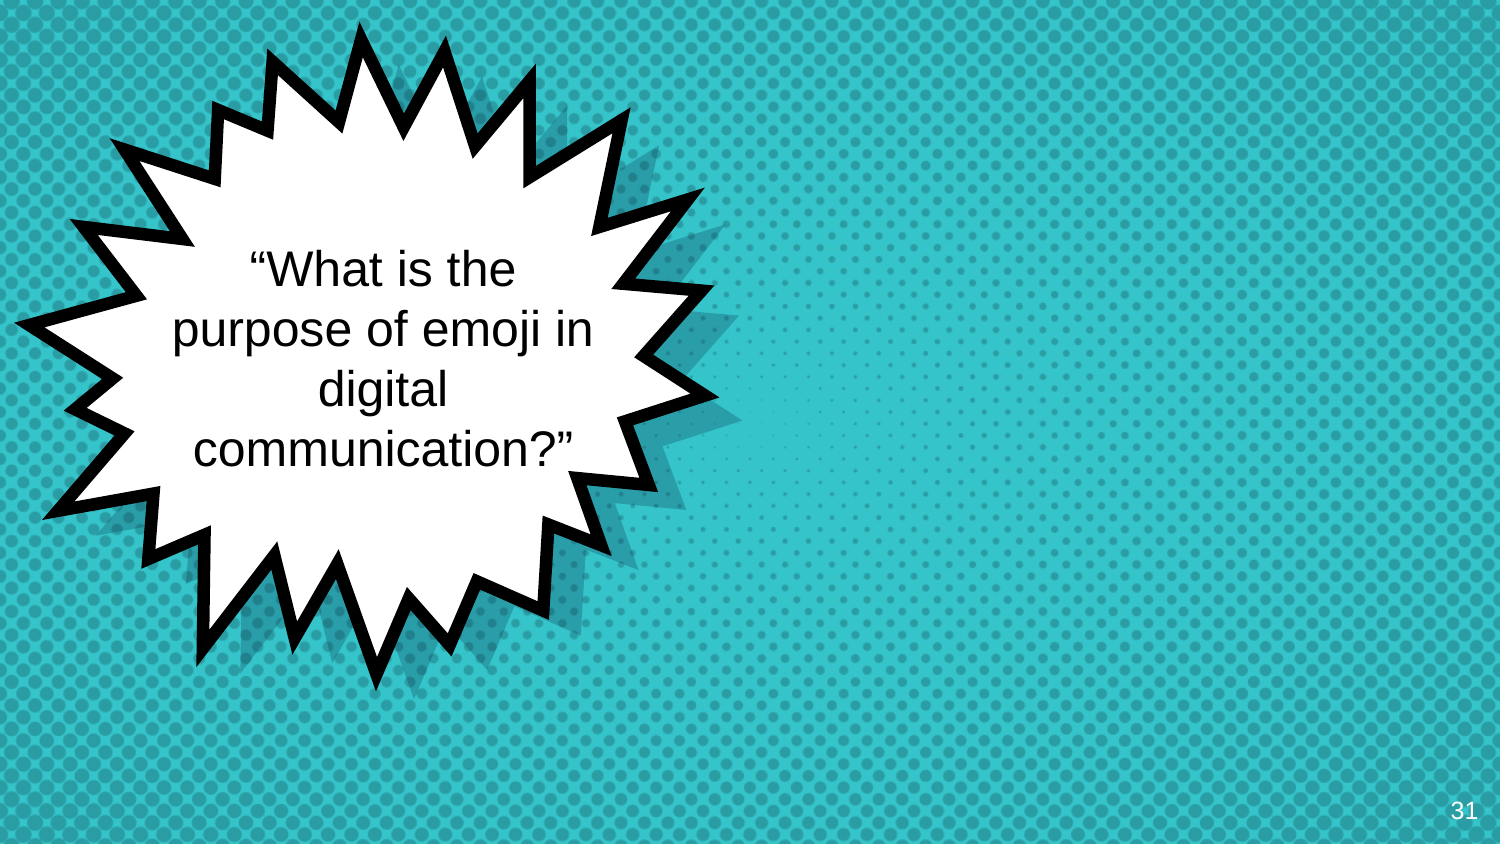

“What is the purpose of emoji in digital communication?”
31